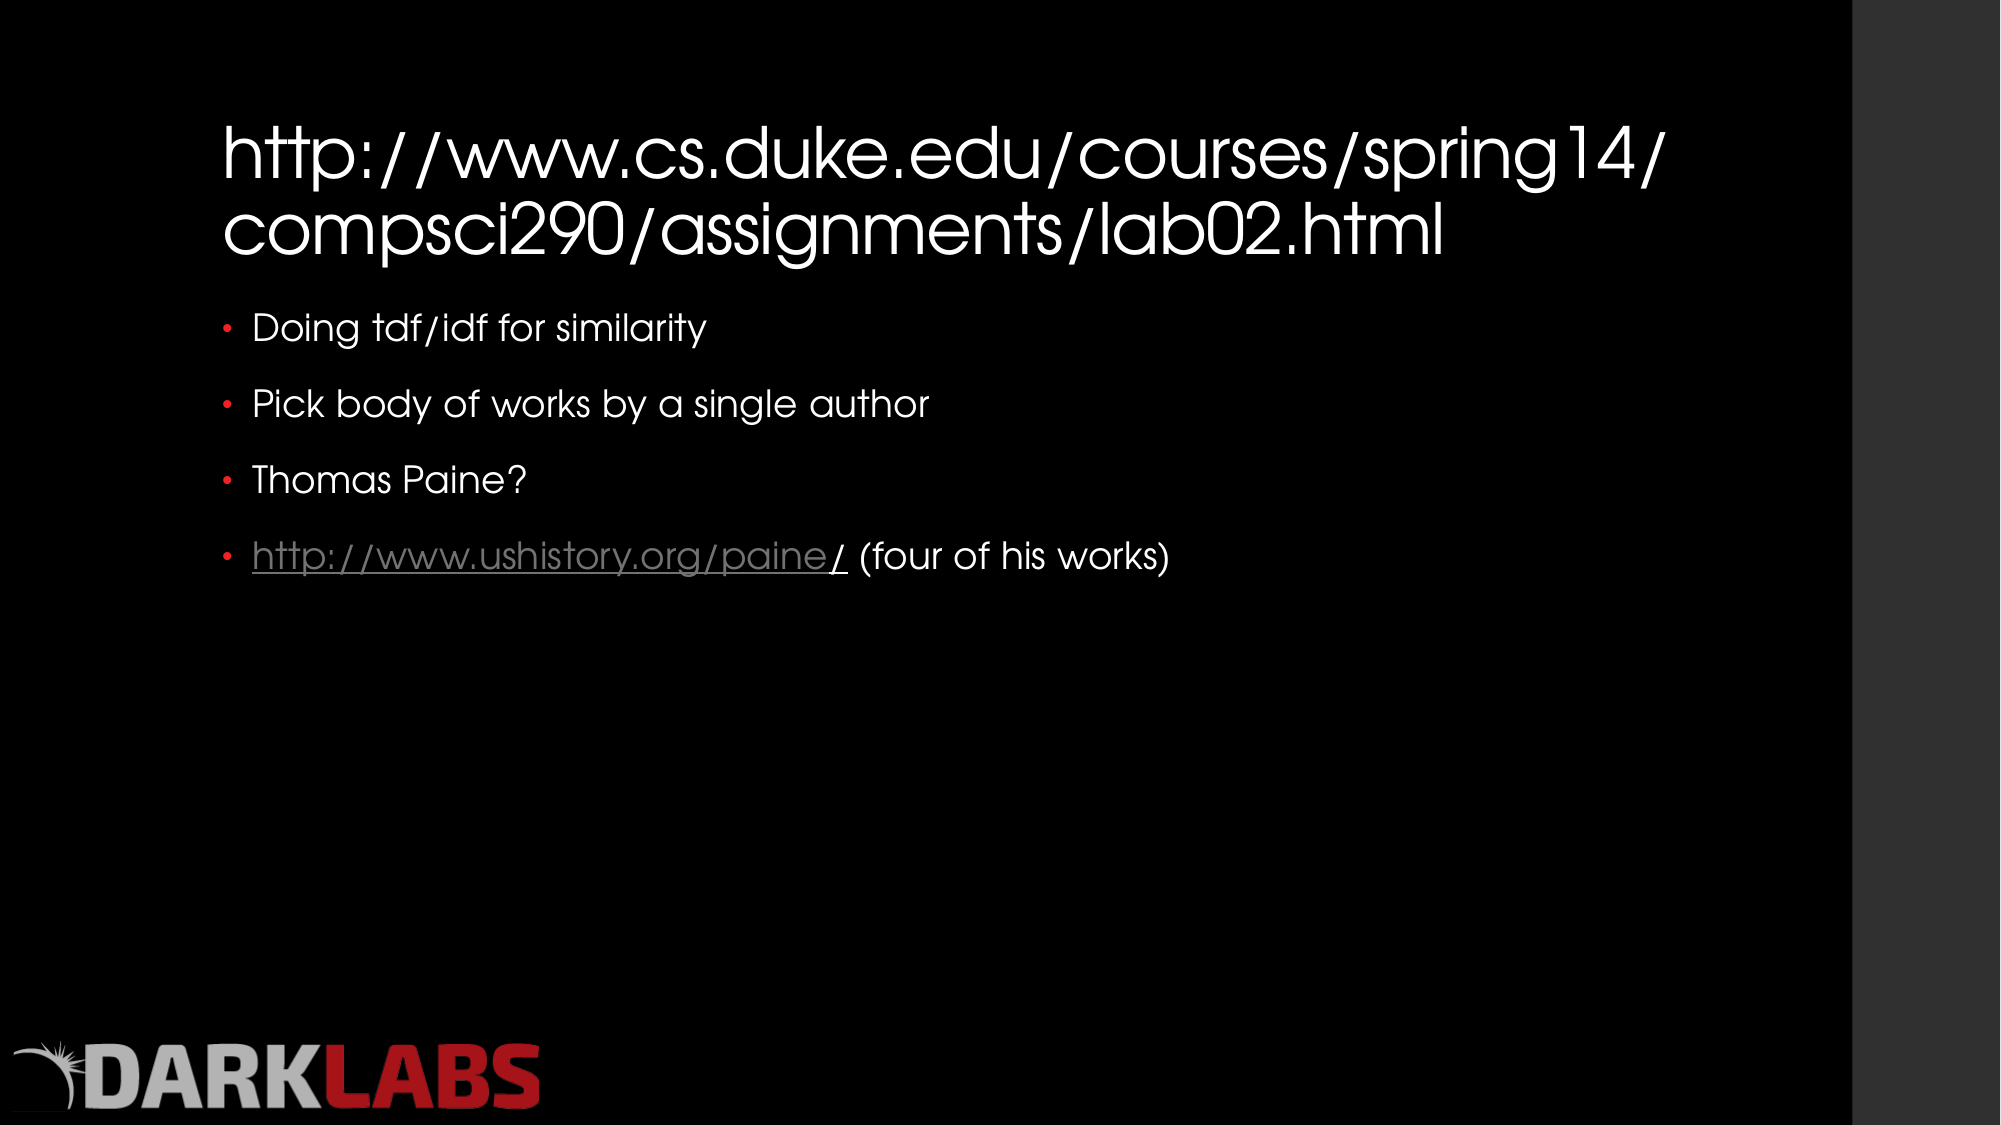

# http://www.cs.duke.edu/courses/spring14/compsci290/assignments/lab02.html
Doing tdf/idf for similarity
Pick body of works by a single author
Thomas Paine?
http://www.ushistory.org/paine/ (four of his works)